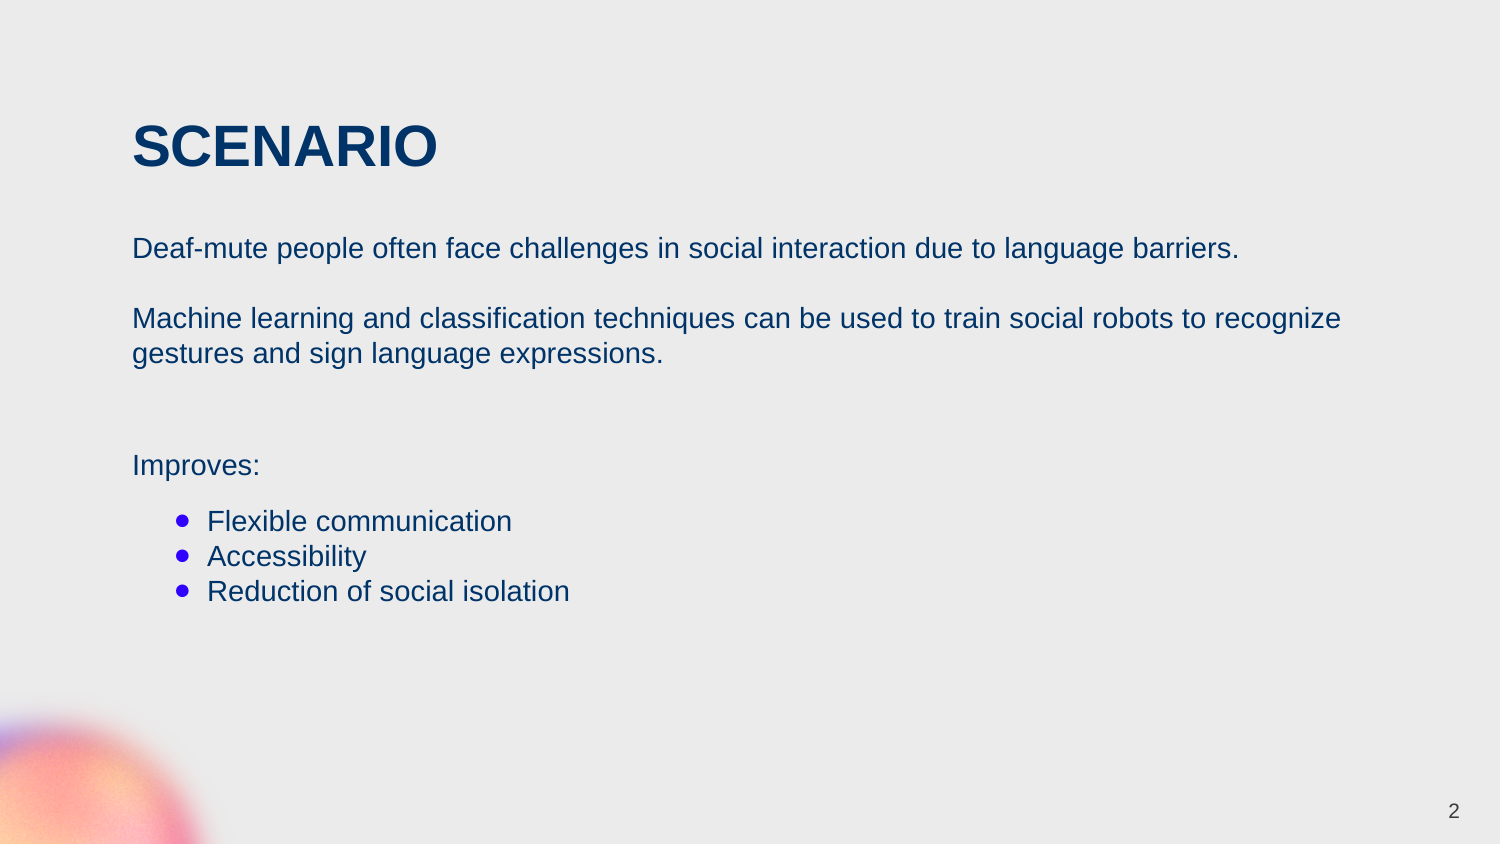

# SCENARIO

Deaf-mute people often face challenges in social interaction due to language barriers.

Machine learning and classification techniques can be used to train social robots to recognize gestures and sign language expressions.

Improves:
Flexible communication
Accessibility
Reduction of social isolation

2